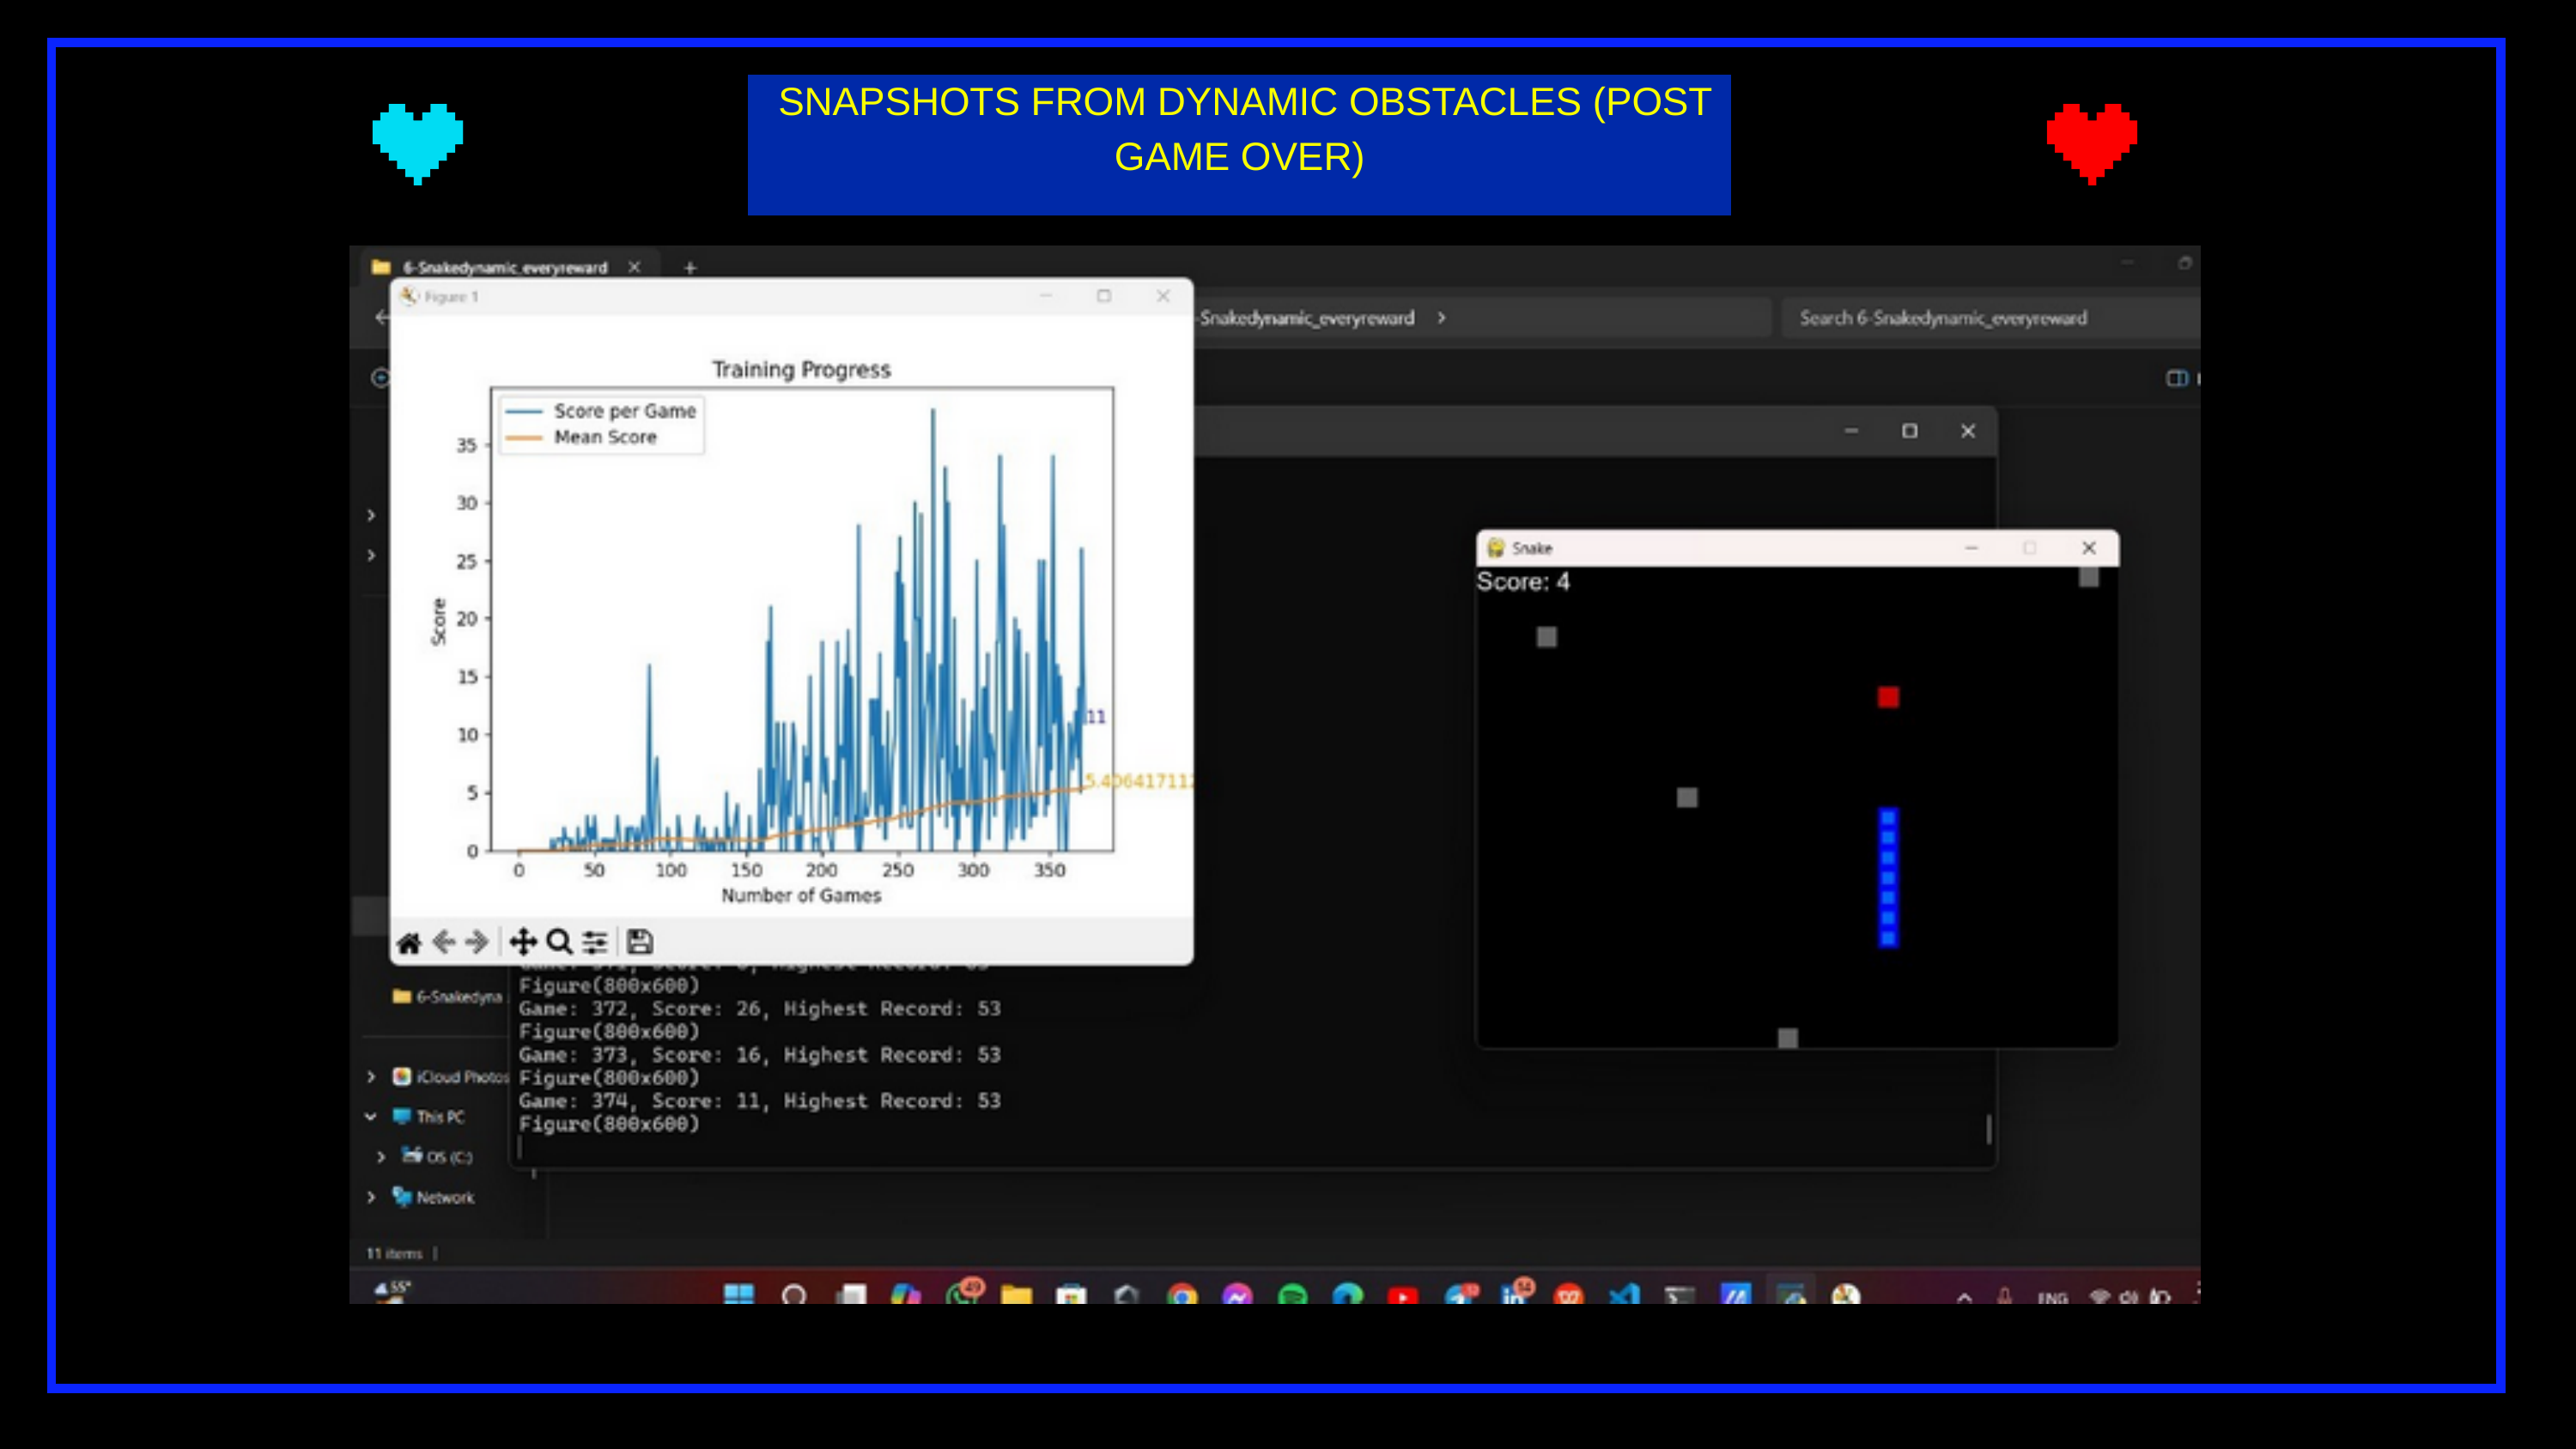

SNAPSHOTS FROM DYNAMIC OBSTACLES (POST GAME OVER)